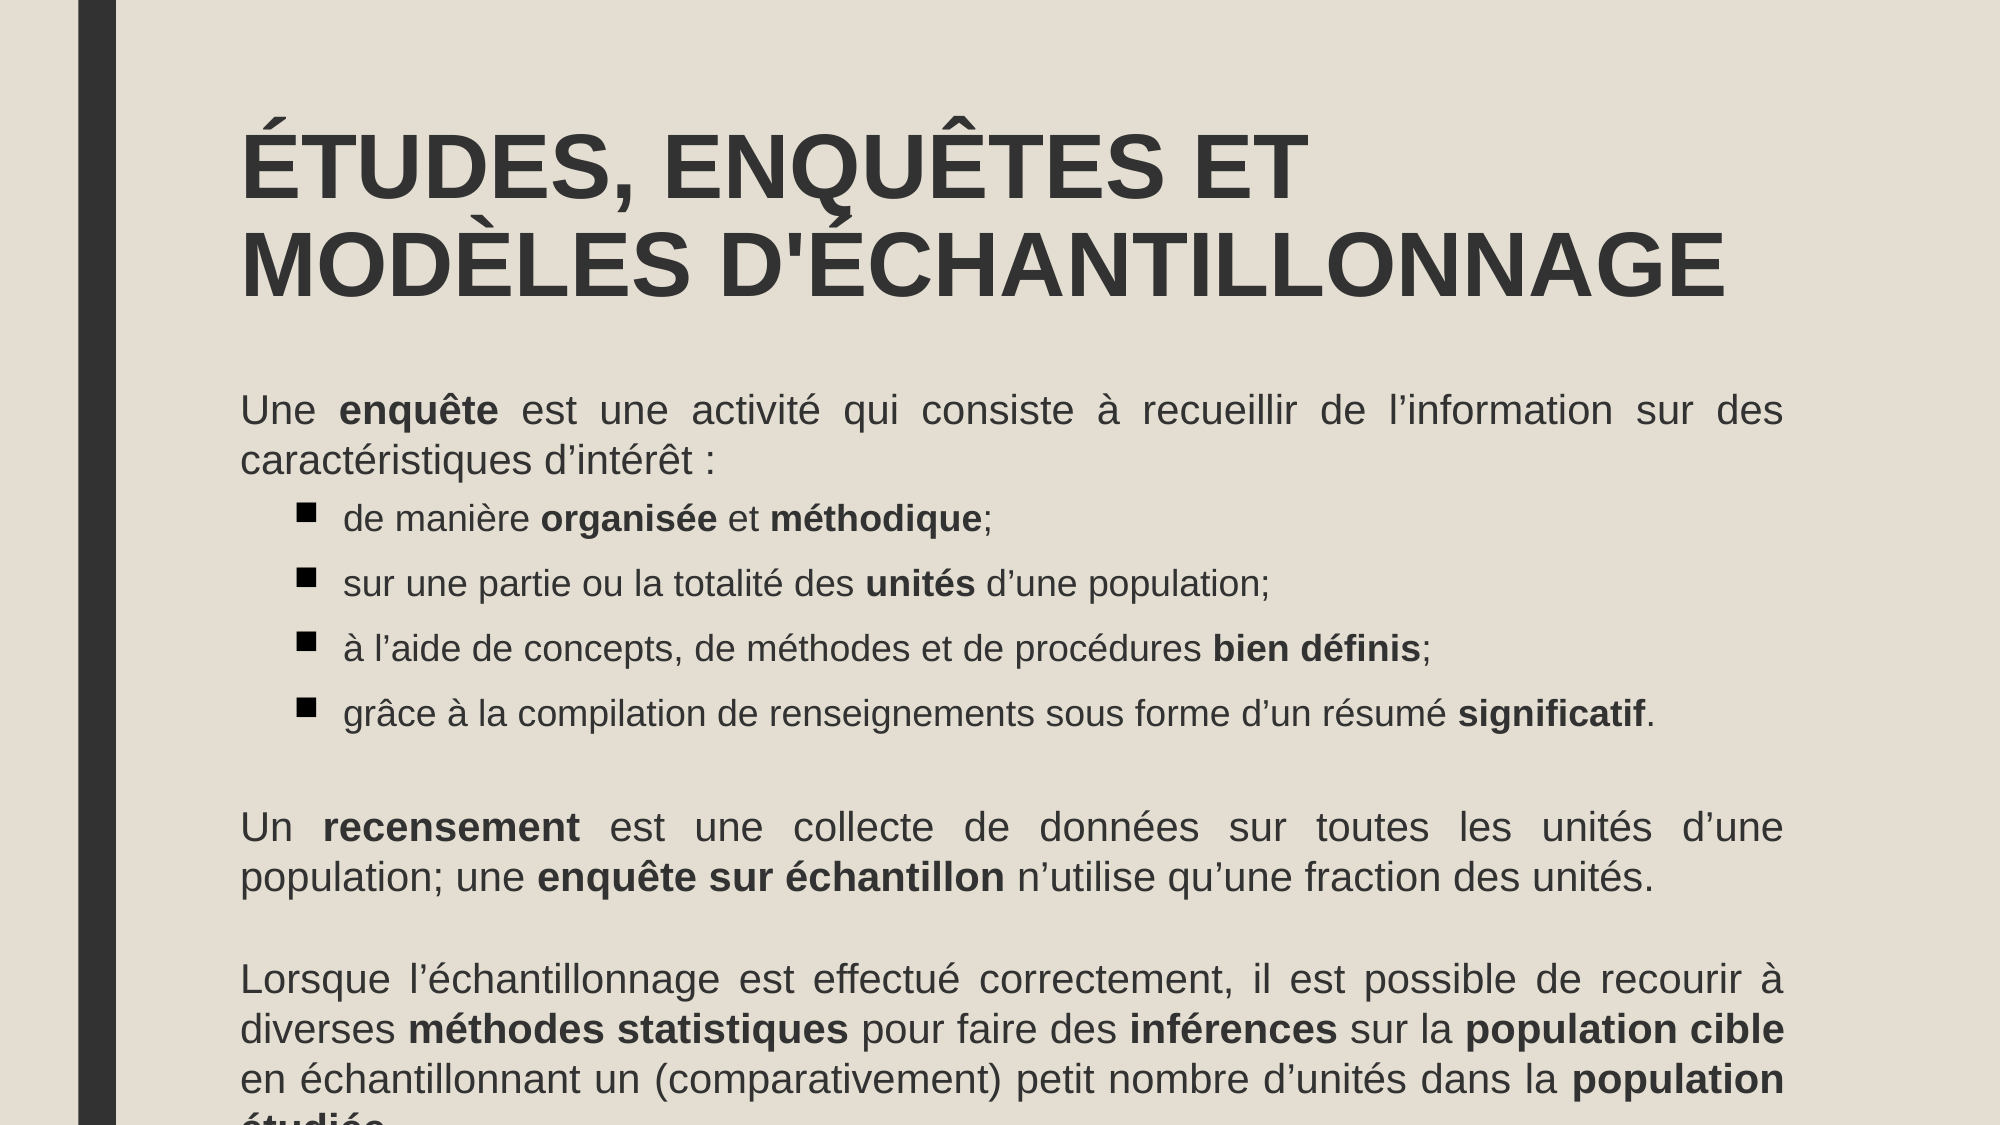

# ÉTUDES, ENQUÊTES ET MODÈLES D'ÉCHANTILLONNAGE
Une enquête est une activité qui consiste à recueillir de l’information sur des caractéristiques d’intérêt :
de manière organisée et méthodique;
sur une partie ou la totalité des unités d’une population;
à l’aide de concepts, de méthodes et de procédures bien définis;
grâce à la compilation de renseignements sous forme d’un résumé significatif.

Un recensement est une collecte de données sur toutes les unités d’une population; une enquête sur échantillon n’utilise qu’une fraction des unités.

Lorsque l’échantillonnage est effectué correctement, il est possible de recourir à diverses méthodes statistiques pour faire des inférences sur la population cible en échantillonnant un (comparativement) petit nombre d’unités dans la population étudiée.